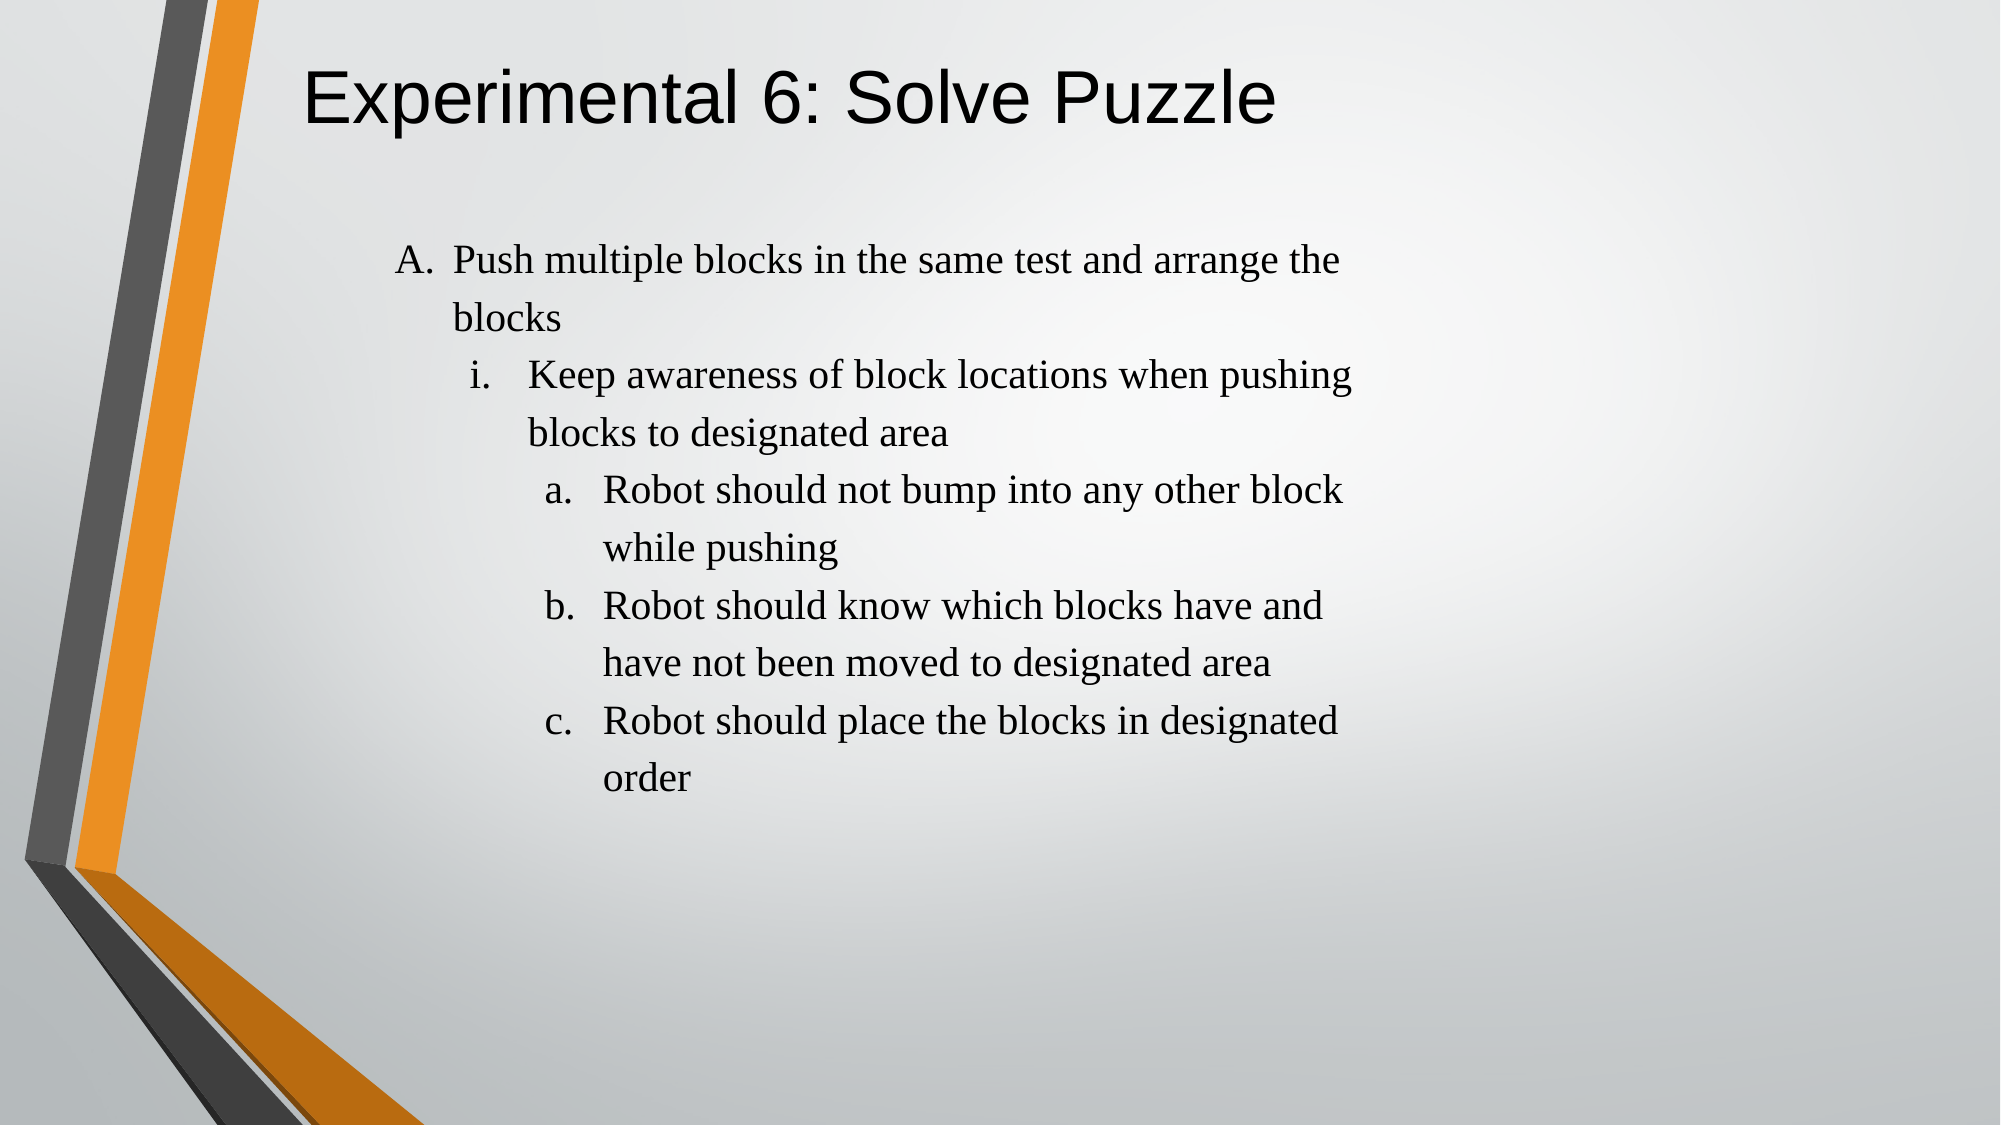

Experimental 6: Solve Puzzle
Push multiple blocks in the same test and arrange the blocks
Keep awareness of block locations when pushing blocks to designated area
Robot should not bump into any other block while pushing
Robot should know which blocks have and have not been moved to designated area
Robot should place the blocks in designated order